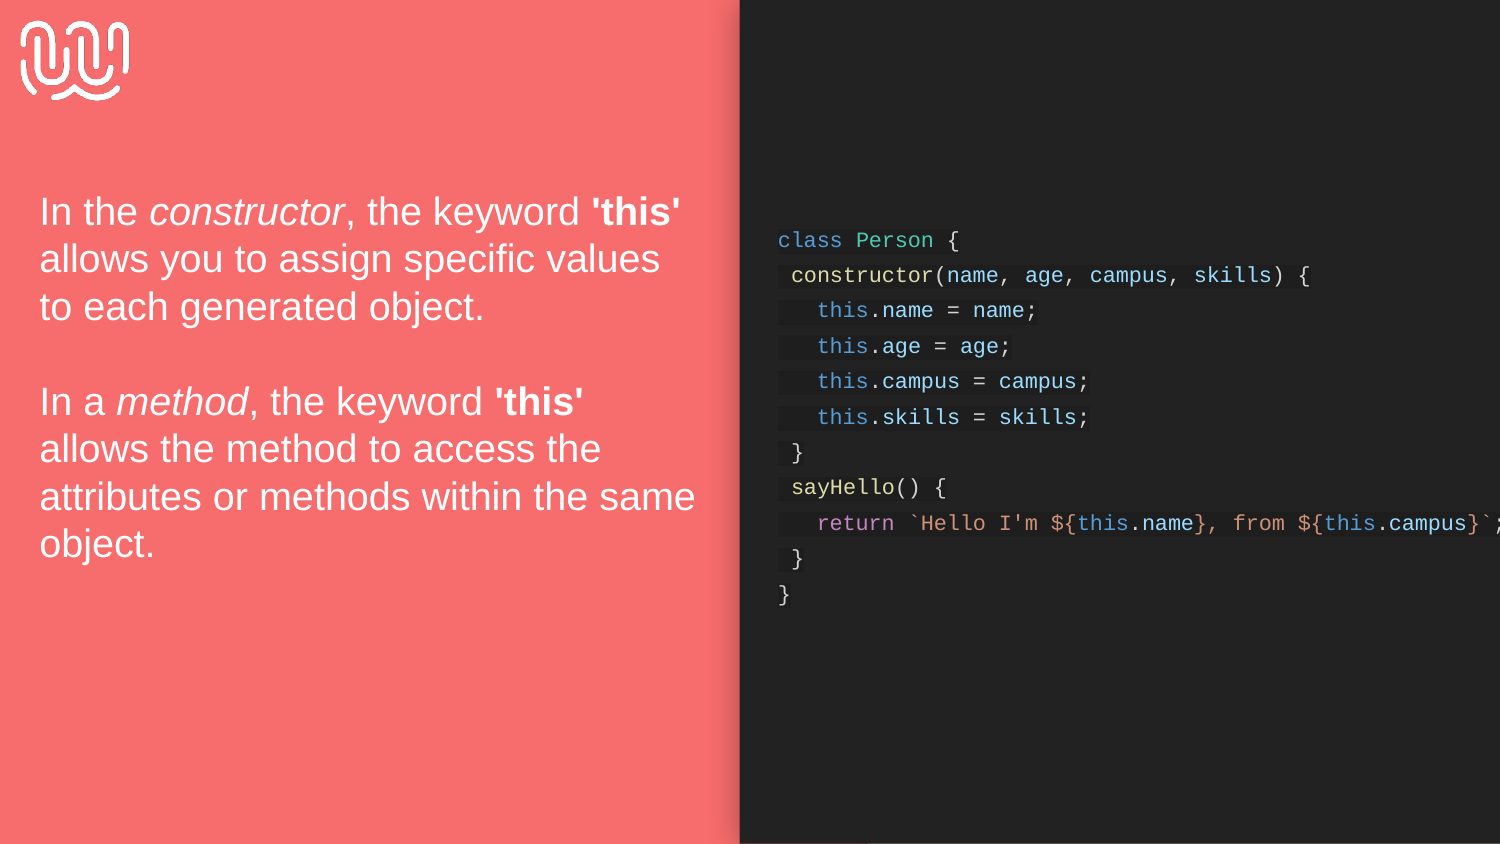

class Person {
 constructor(name, age, campus, skills) {
   this.name = name;
   this.age = age;
   this.campus = campus;
   this.skills = skills;
 }
 sayHello() {
   return `Hello I'm ${this.name}, from ${this.campus}`;
 }
}

In the constructor, the keyword 'this' allows you to assign specific values to each generated object.

In a method, the keyword 'this' allows the method to access the attributes or methods within the same object.